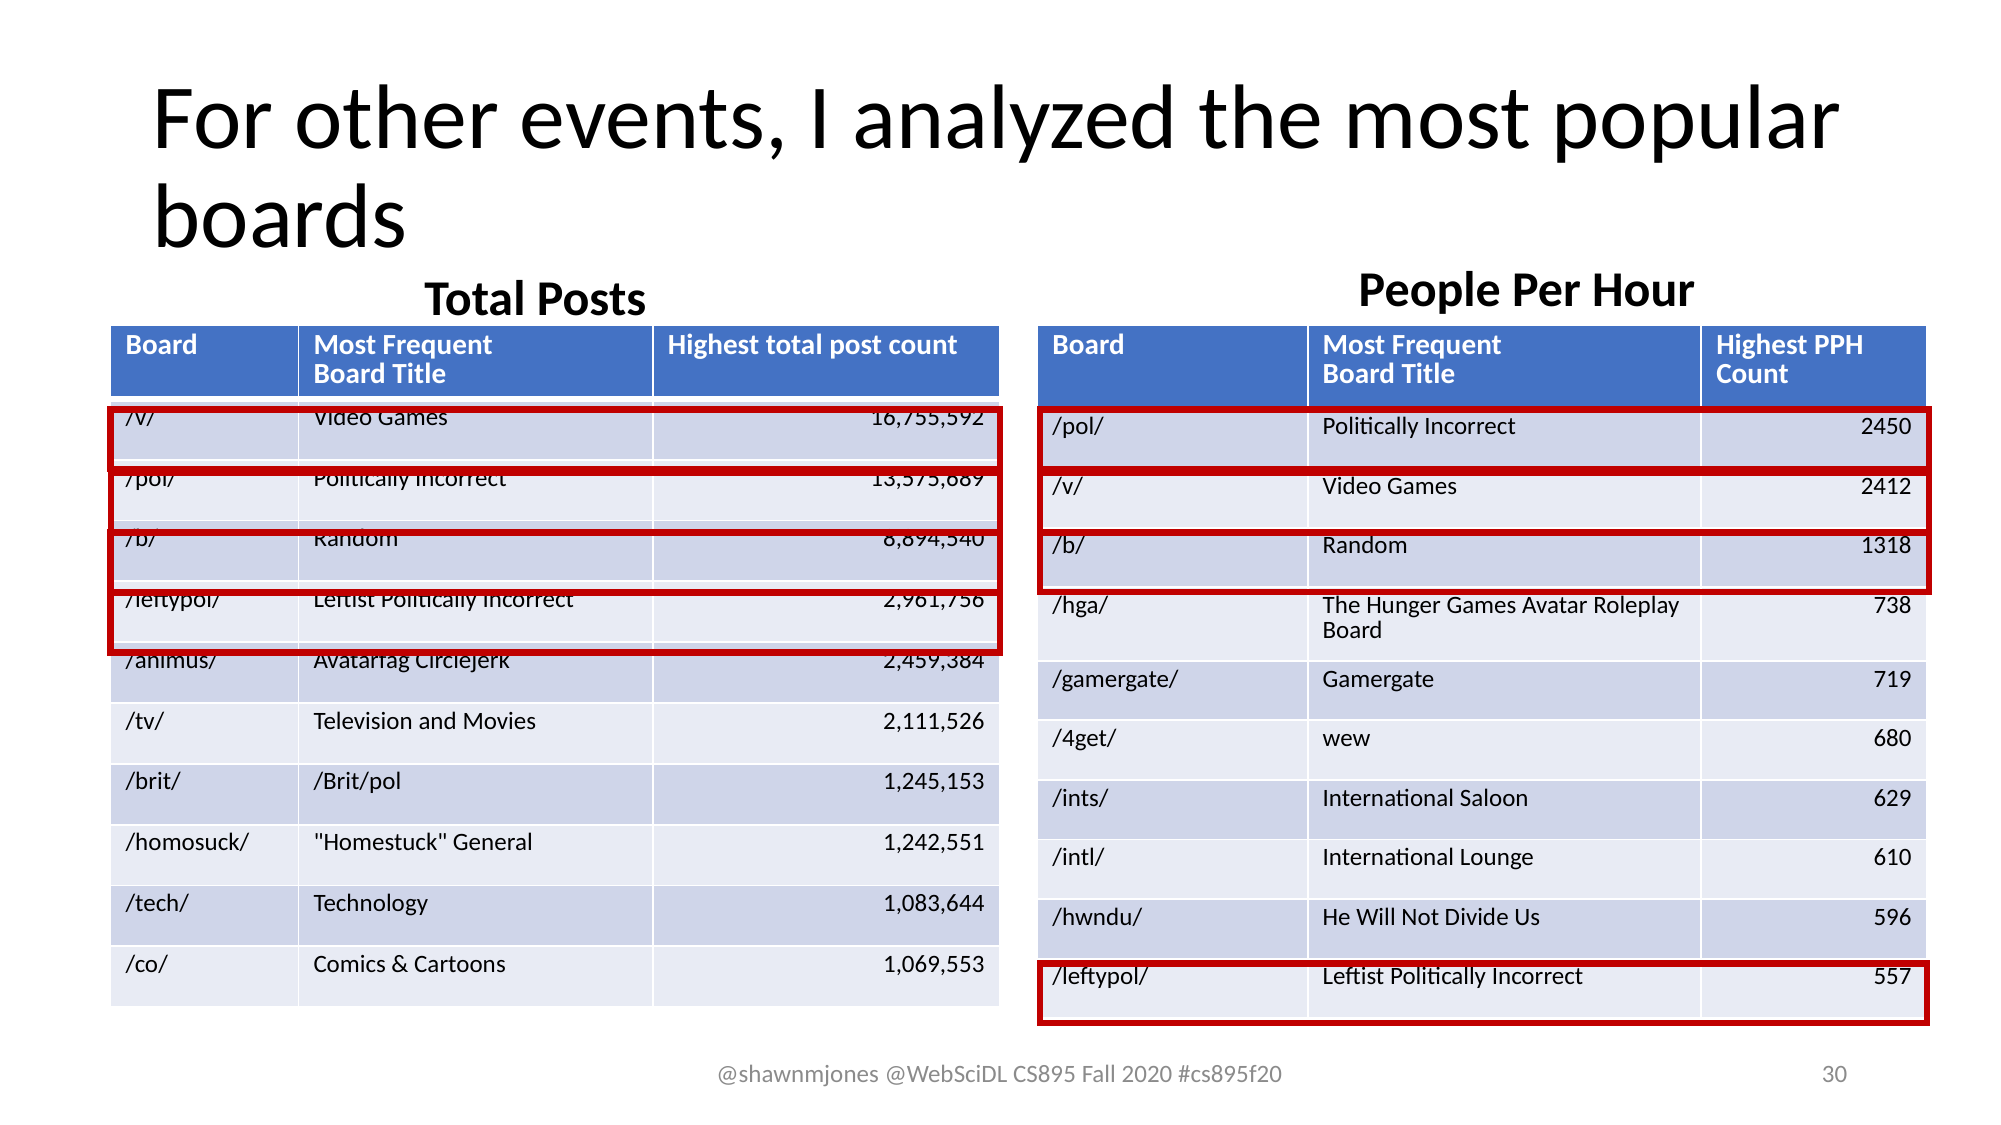

# For other events, I analyzed the most popular boards
People Per Hour
Total Posts
| Board | Most Frequent Board Title | Highest total post count |
| --- | --- | --- |
| /v/ | Video Games | 16,755,592 |
| /pol/ | Politically Incorrect | 13,575,689 |
| /b/ | Random | 8,894,540 |
| /leftypol/ | Leftist Politically Incorrect | 2,961,756 |
| /animus/ | Avatarfag Circlejerk | 2,459,384 |
| /tv/ | Television and Movies | 2,111,526 |
| /brit/ | /Brit/pol | 1,245,153 |
| /homosuck/ | "Homestuck" General | 1,242,551 |
| /tech/ | Technology | 1,083,644 |
| /co/ | Comics & Cartoons | 1,069,553 |
| Board | Most Frequent Board Title | Highest PPH Count |
| --- | --- | --- |
| /pol/ | Politically Incorrect | 2450 |
| /v/ | Video Games | 2412 |
| /b/ | Random | 1318 |
| /hga/ | The Hunger Games Avatar Roleplay Board | 738 |
| /gamergate/ | Gamergate | 719 |
| /4get/ | wew | 680 |
| /ints/ | International Saloon | 629 |
| /intl/ | International Lounge | 610 |
| /hwndu/ | He Will Not Divide Us | 596 |
| /leftypol/ | Leftist Politically Incorrect | 557 |

@shawnmjones @WebSciDL CS895 Fall 2020 #cs895f20
30